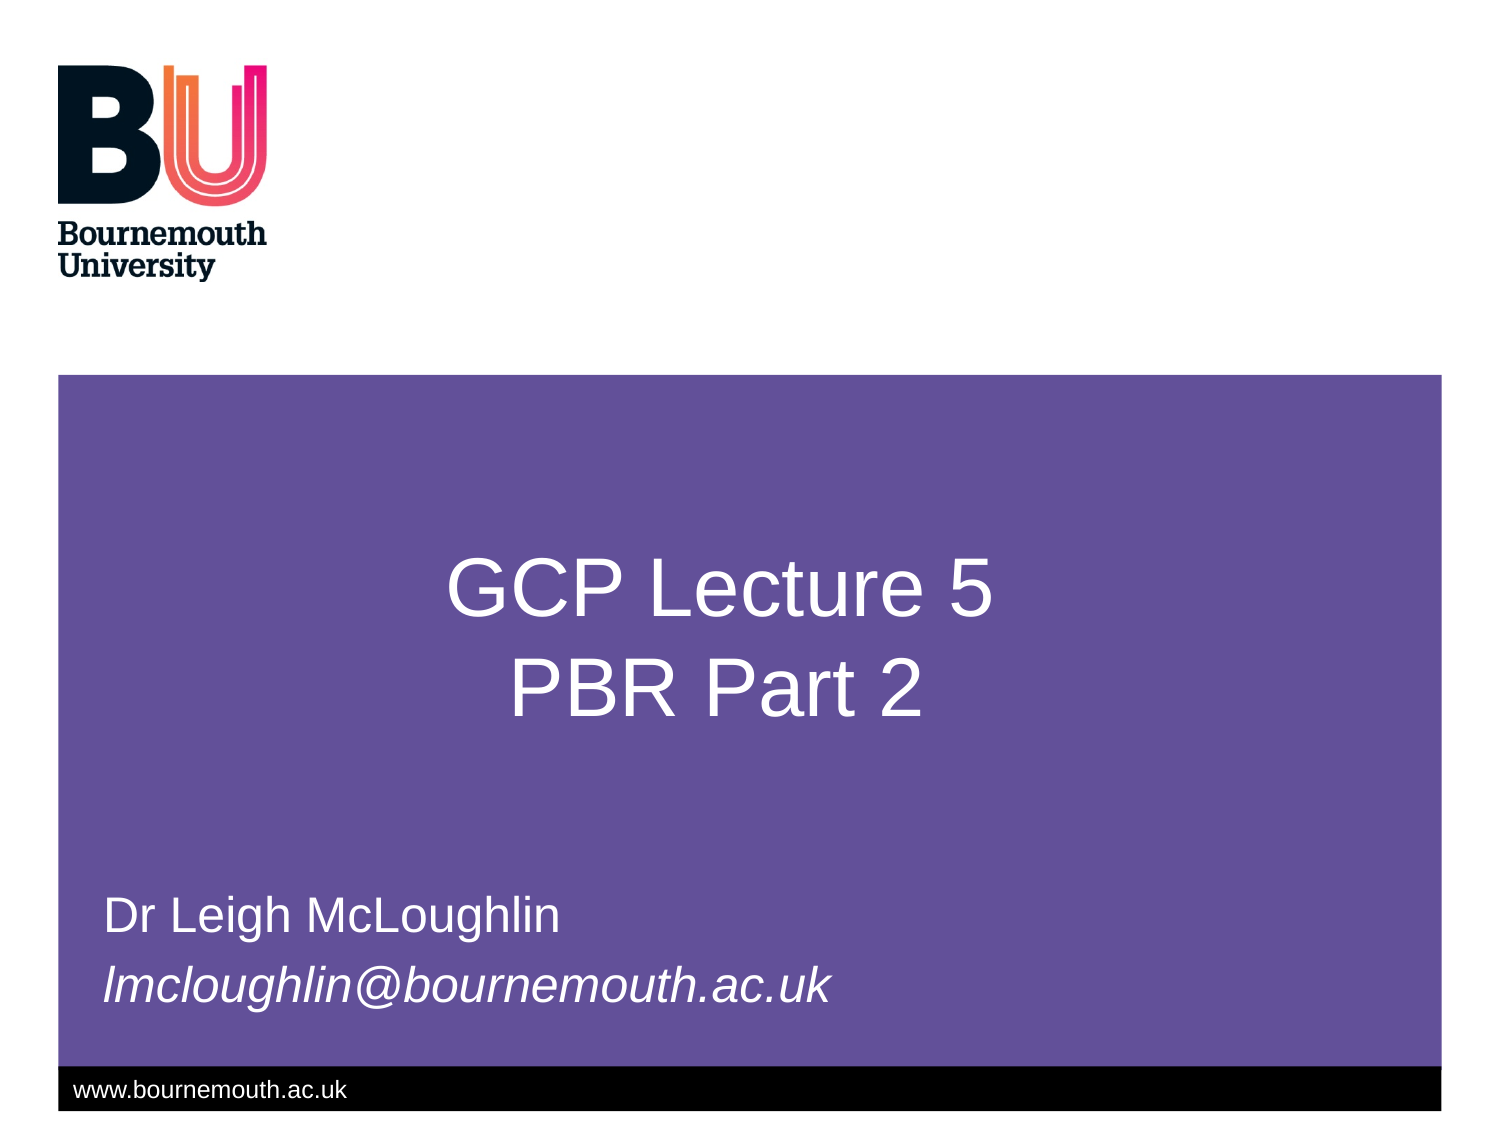

# GCP Lecture 5 PBR Part 2
Dr Leigh McLoughlin
lmcloughlin@bournemouth.ac.uk